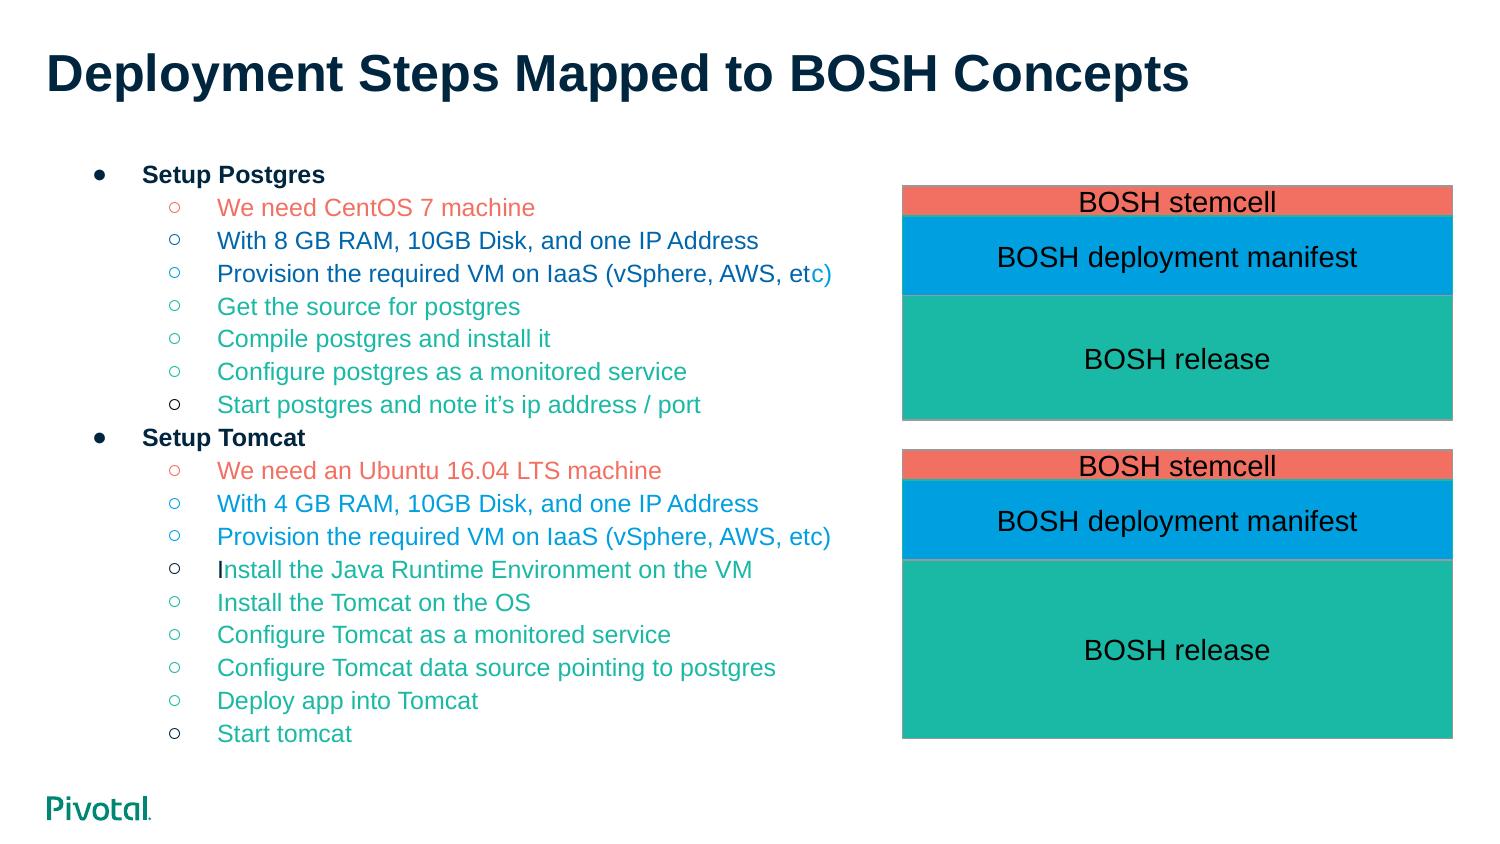

# Deployment Steps Mapped to BOSH Concepts
Setup Postgres
We need CentOS 7 machine
With 8 GB RAM, 10GB Disk, and one IP Address
Provision the required VM on IaaS (vSphere, AWS, etc)
Get the source for postgres
Compile postgres and install it
Configure postgres as a monitored service
Start postgres and note it’s ip address / port
Setup Tomcat
We need an Ubuntu 16.04 LTS machine
With 4 GB RAM, 10GB Disk, and one IP Address
Provision the required VM on IaaS (vSphere, AWS, etc)
Install the Java Runtime Environment on the VM
Install the Tomcat on the OS
Configure Tomcat as a monitored service
Configure Tomcat data source pointing to postgres
Deploy app into Tomcat
Start tomcat
BOSH stemcell
BOSH deployment manifest
BOSH release
BOSH stemcell
BOSH deployment manifest
BOSH release